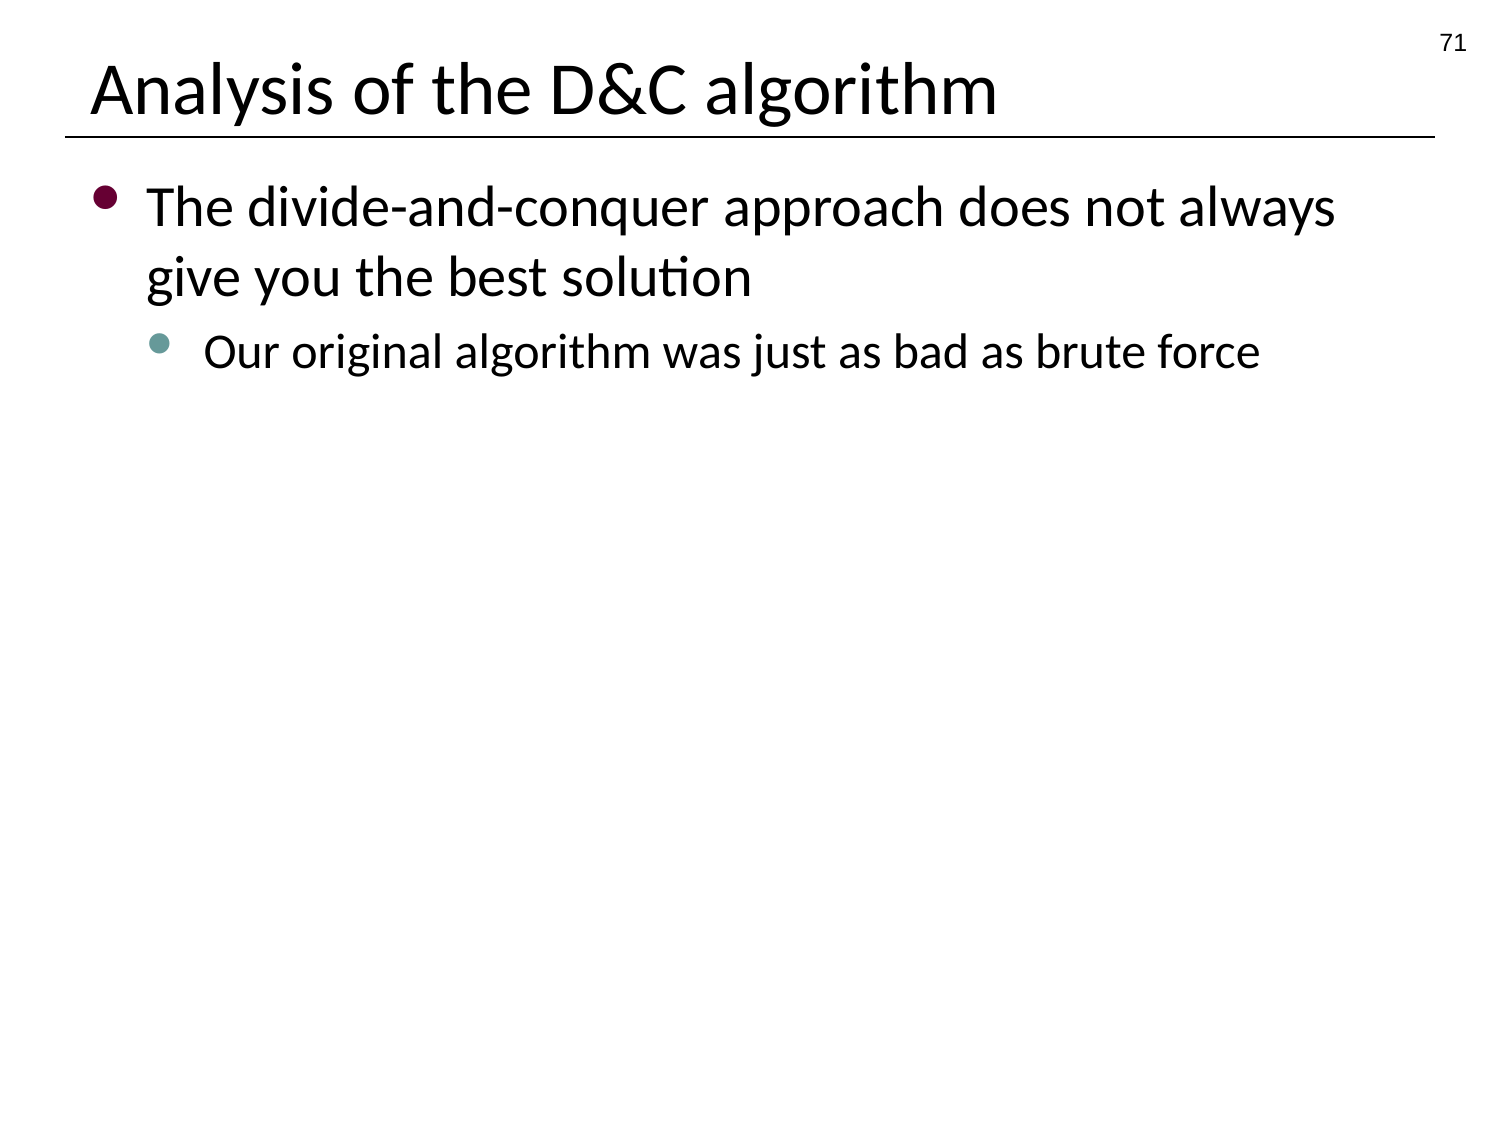

71
# Analysis of the D&C algorithm
The divide-and-conquer approach does not always give you the best solution
Our original algorithm was just as bad as brute force